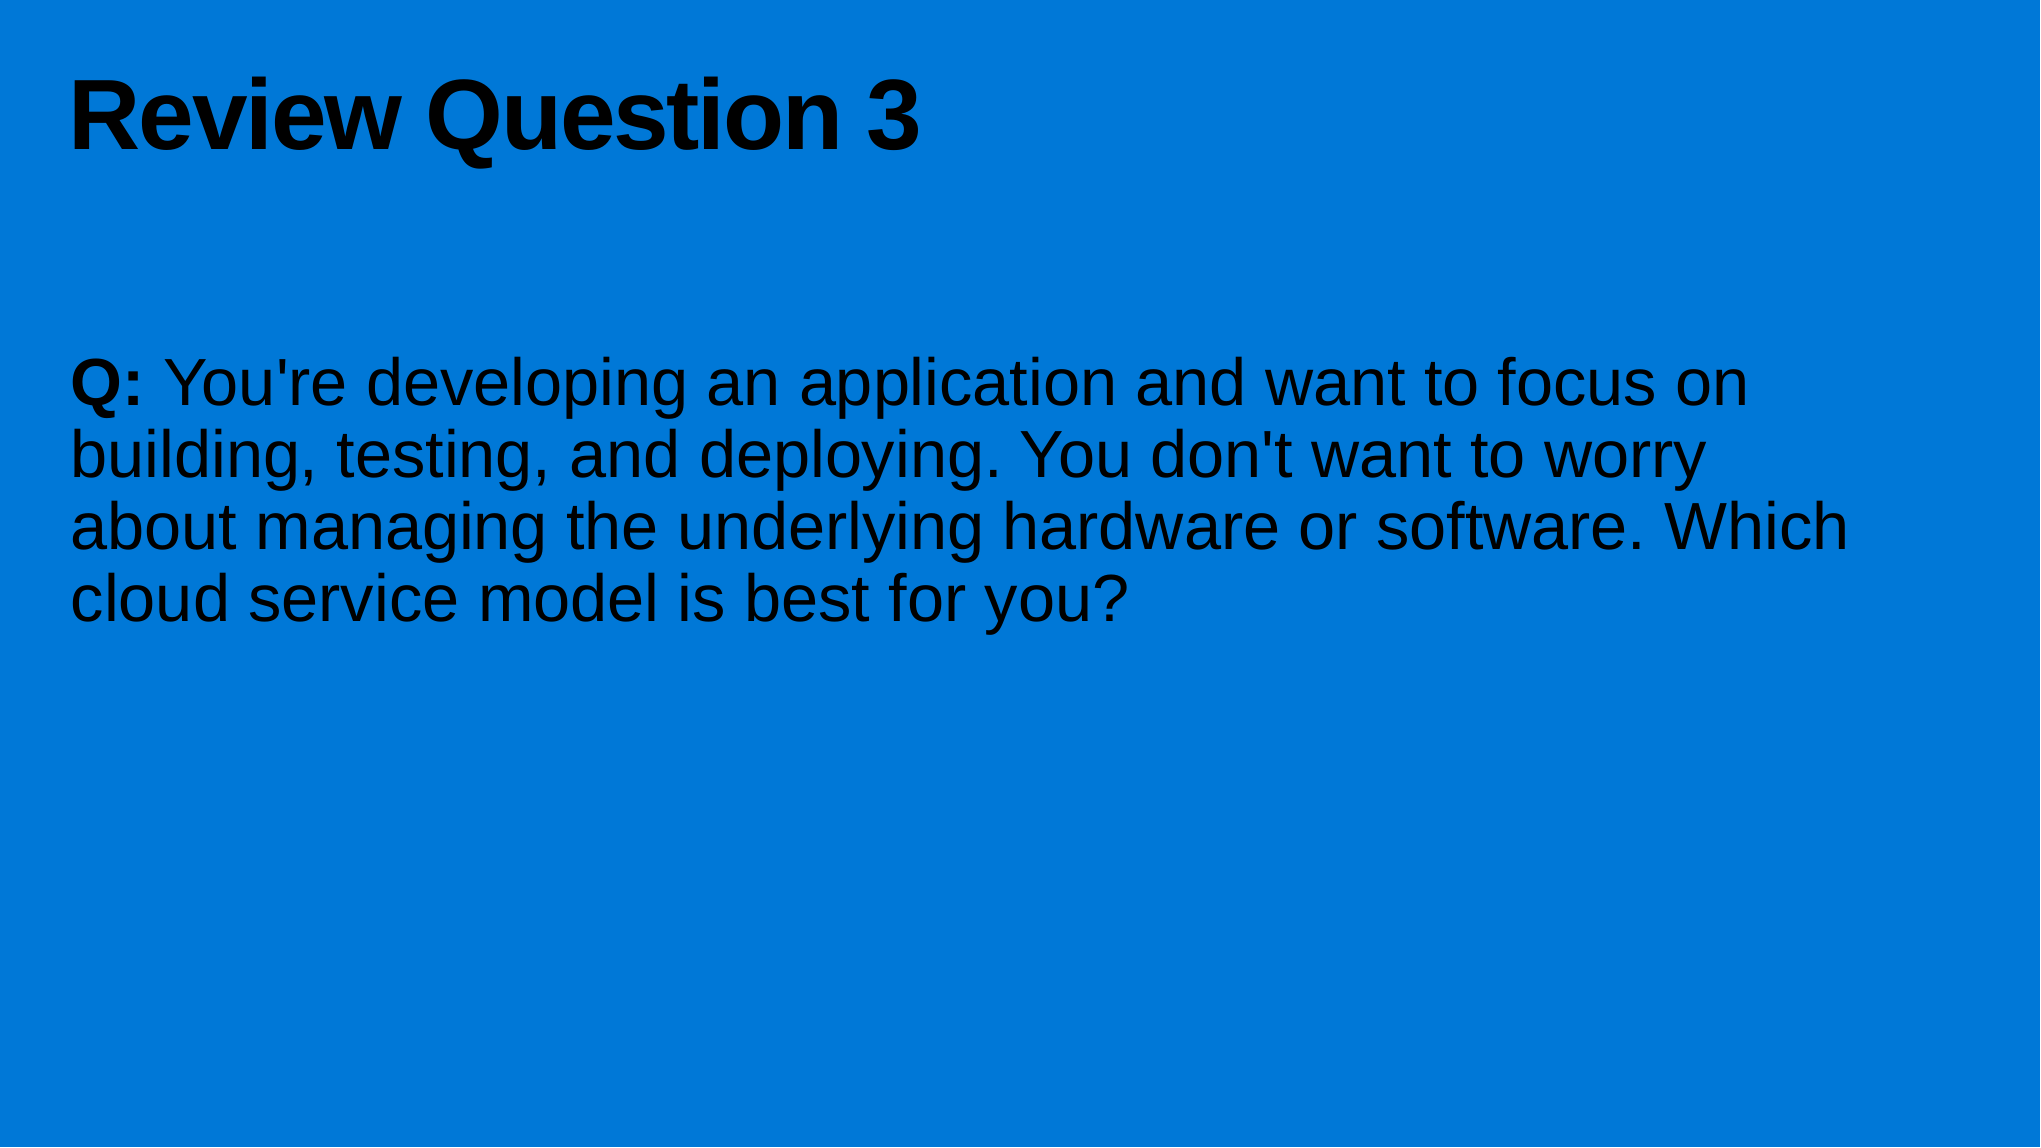

Review Question 3
Q: You're developing an application and want to focus on building, testing, and deploying. You don't want to worry about managing the underlying hardware or software. Which cloud service model is best for you?